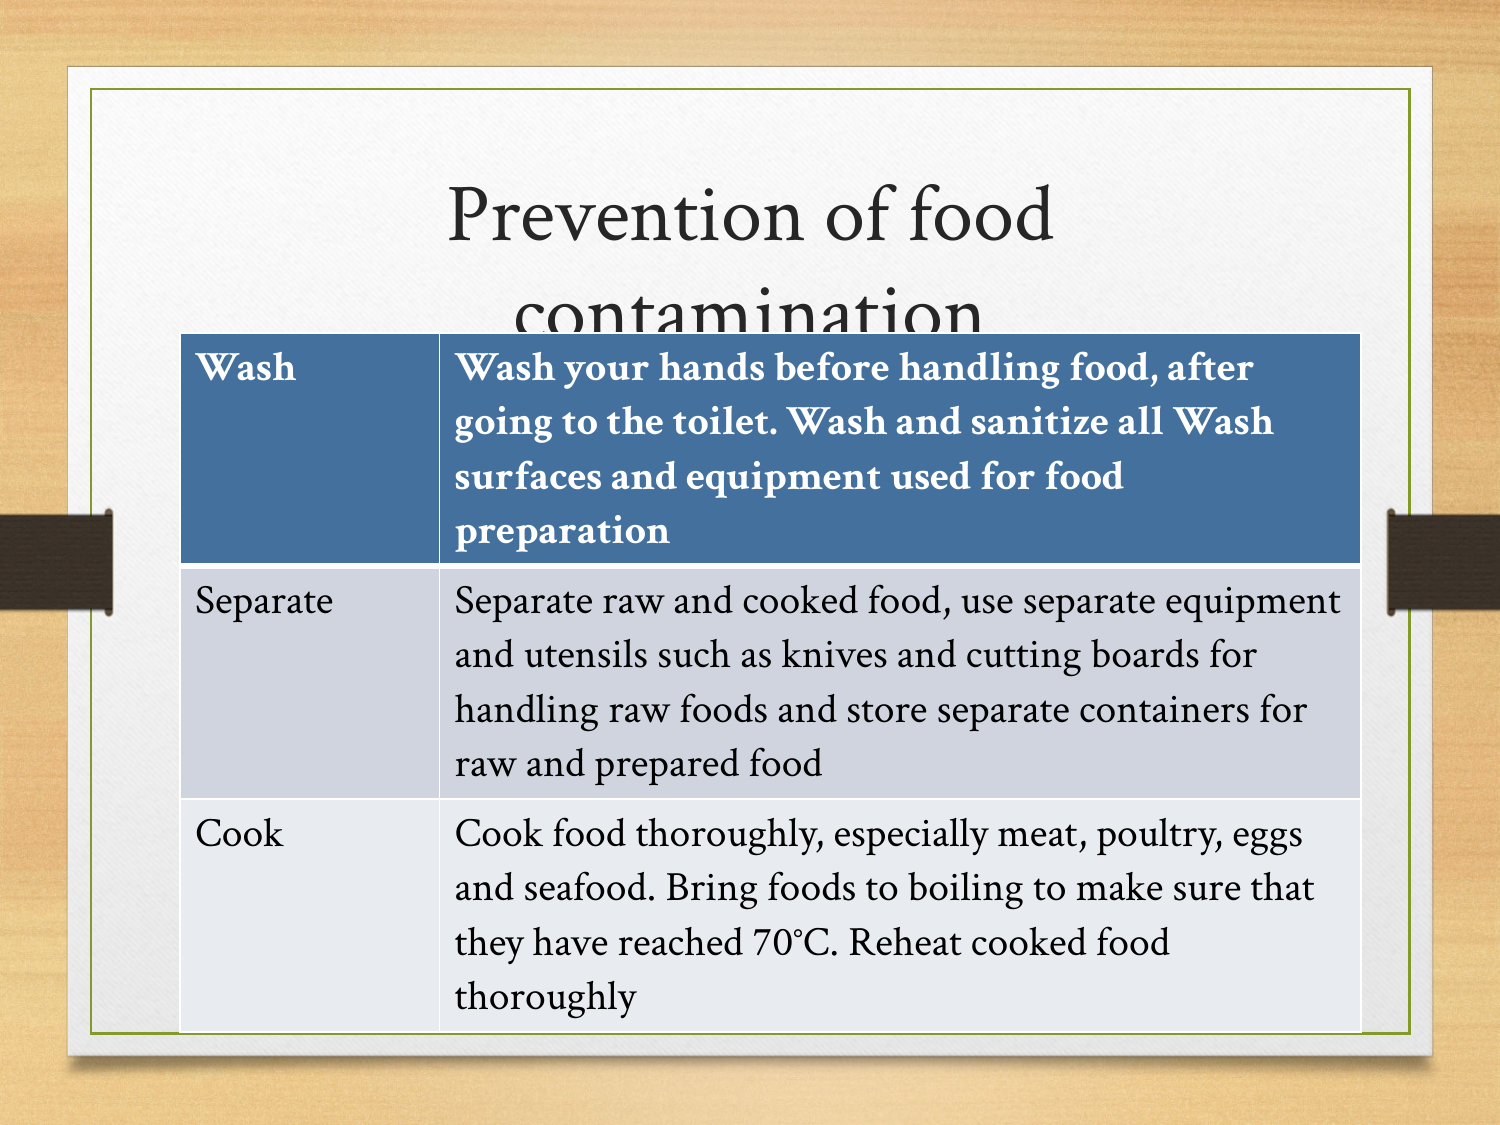

# Prevention of food contamination
| Wash | Wash your hands before handling food, after going to the toilet. Wash and sanitize all Wash surfaces and equipment used for food preparation |
| --- | --- |
| Separate | Separate raw and cooked food, use separate equipment and utensils such as knives and cutting boards for handling raw foods and store separate containers for raw and prepared food |
| Cook | Cook food thoroughly, especially meat, poultry, eggs and seafood. Bring foods to boiling to make sure that they have reached 70°C. Reheat cooked food thoroughly |